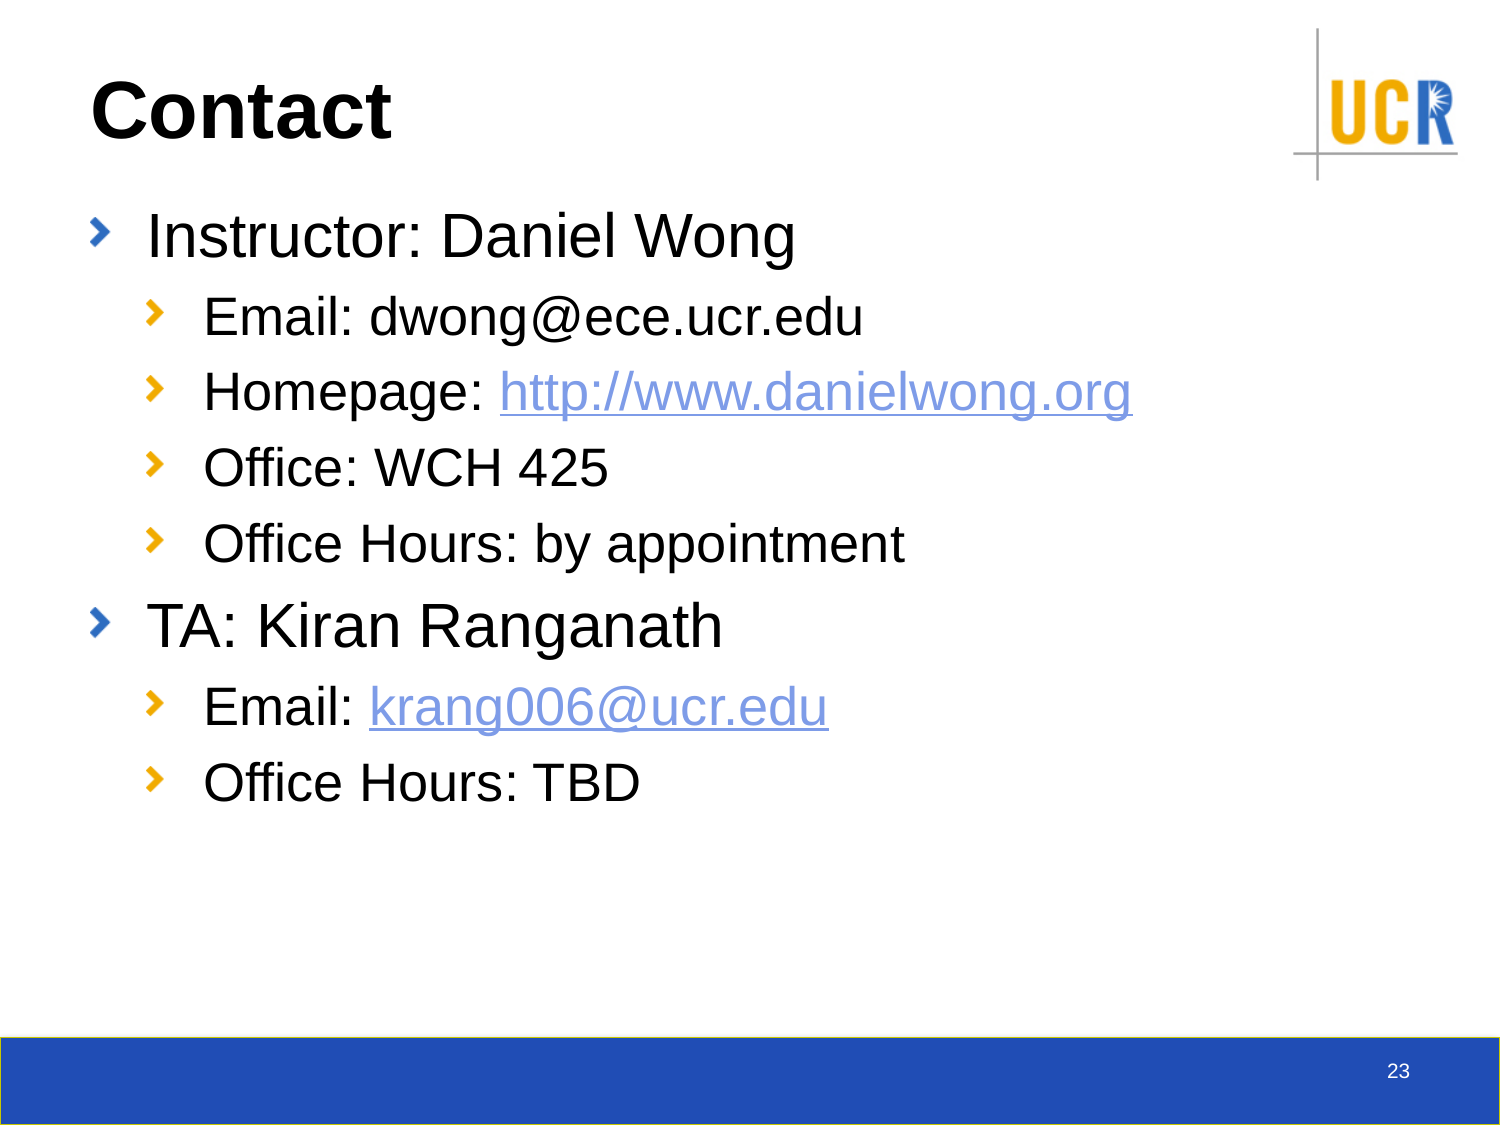

# Contact
Instructor: Daniel Wong
Email: dwong@ece.ucr.edu
Homepage: http://www.danielwong.org
Office: WCH 425
Office Hours: by appointment
TA: Kiran Ranganath
Email: krang006@ucr.edu
Office Hours: TBD
23